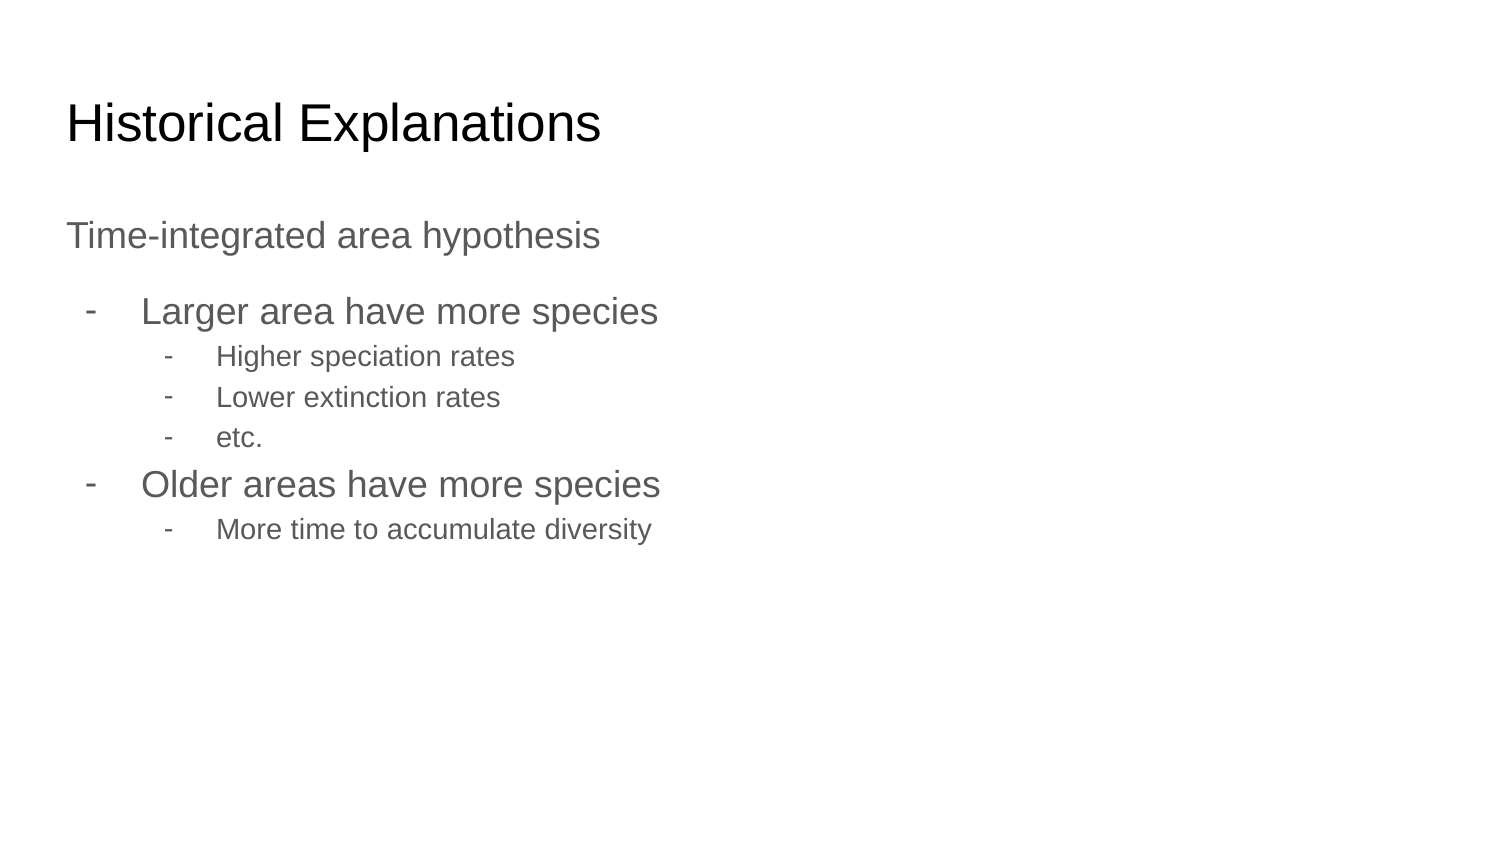

# Historical Explanations
Time-integrated area hypothesis
Larger area have more species
Higher speciation rates
Lower extinction rates
etc.
Older areas have more species
More time to accumulate diversity